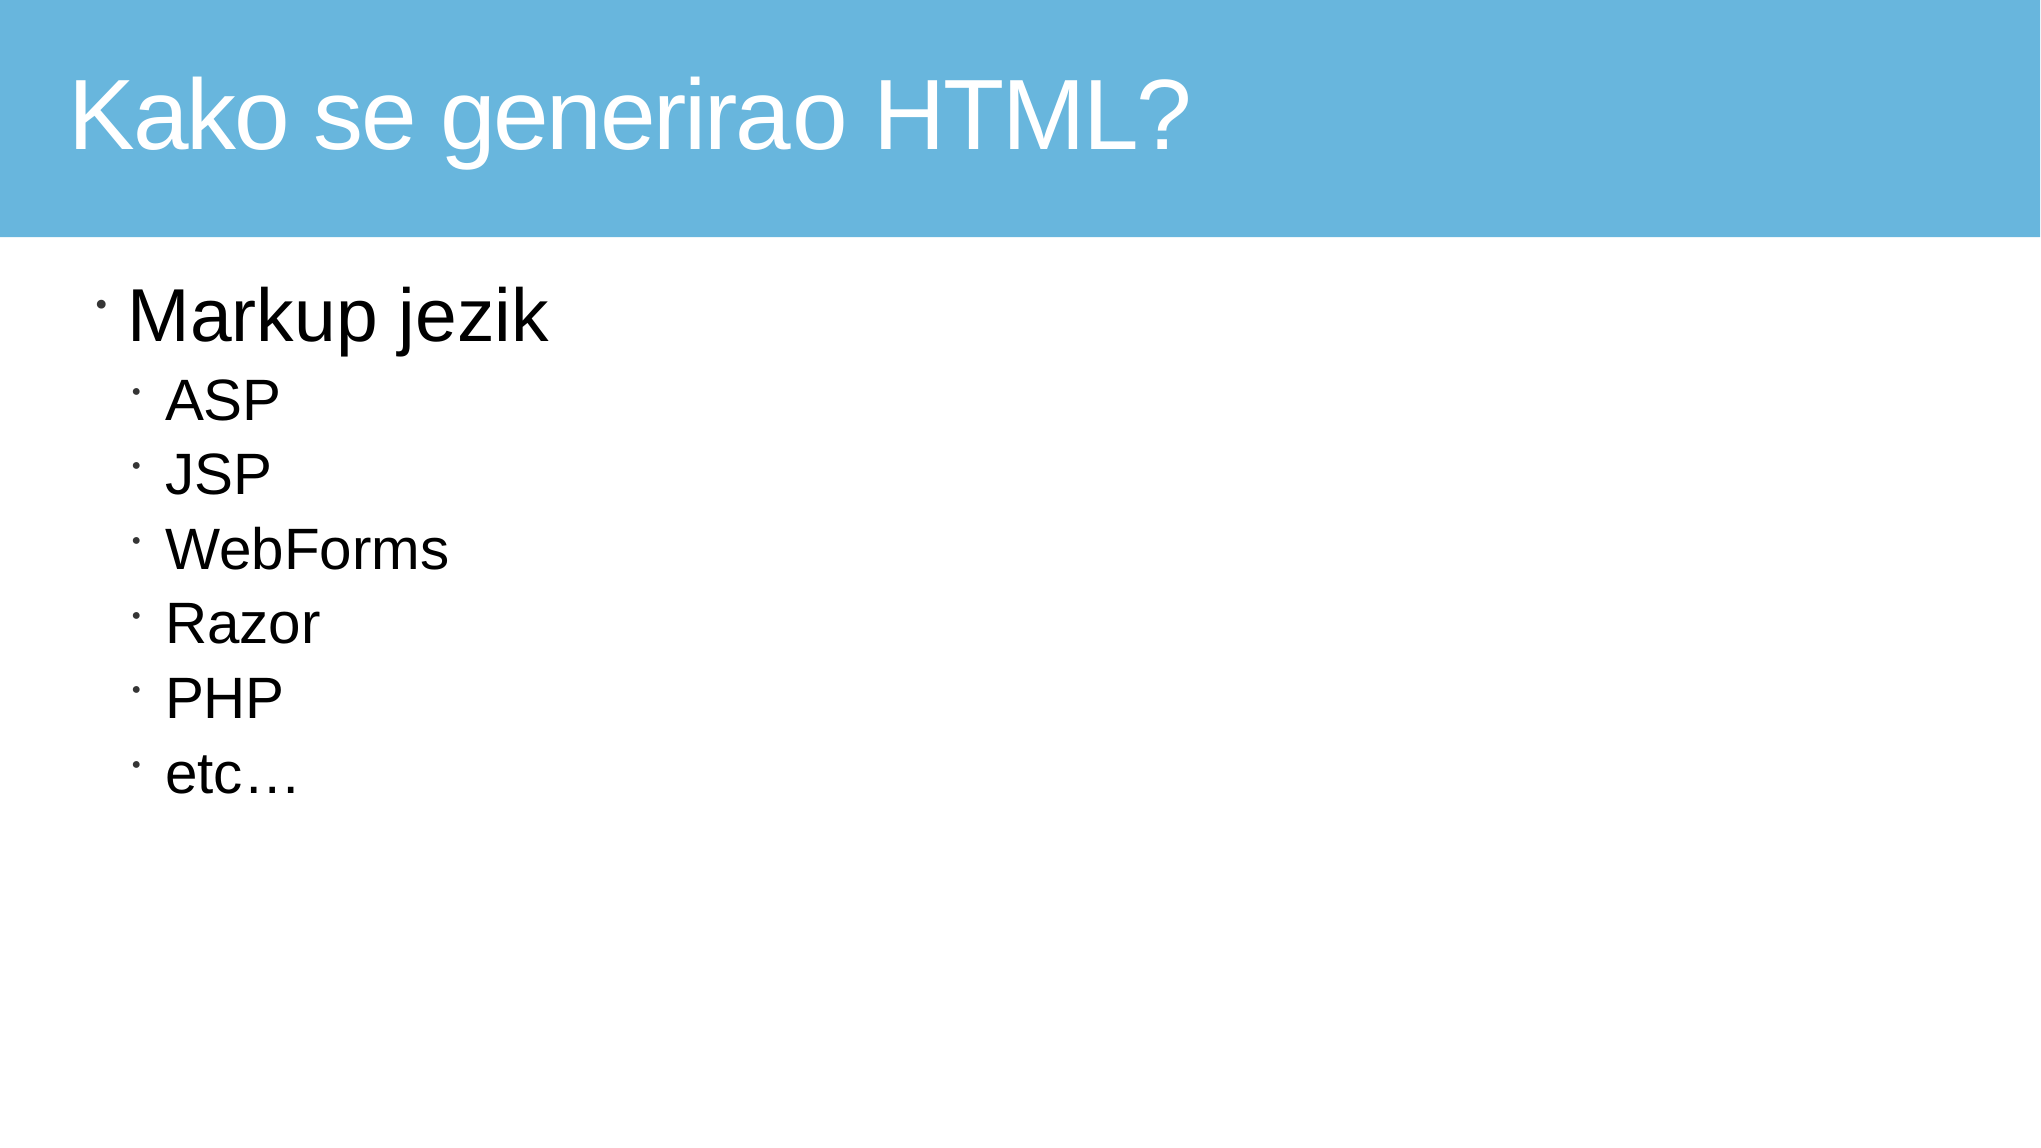

# Kako se generirao HTML?
Markup jezik
ASP
JSP
WebForms
Razor
PHP
etc…